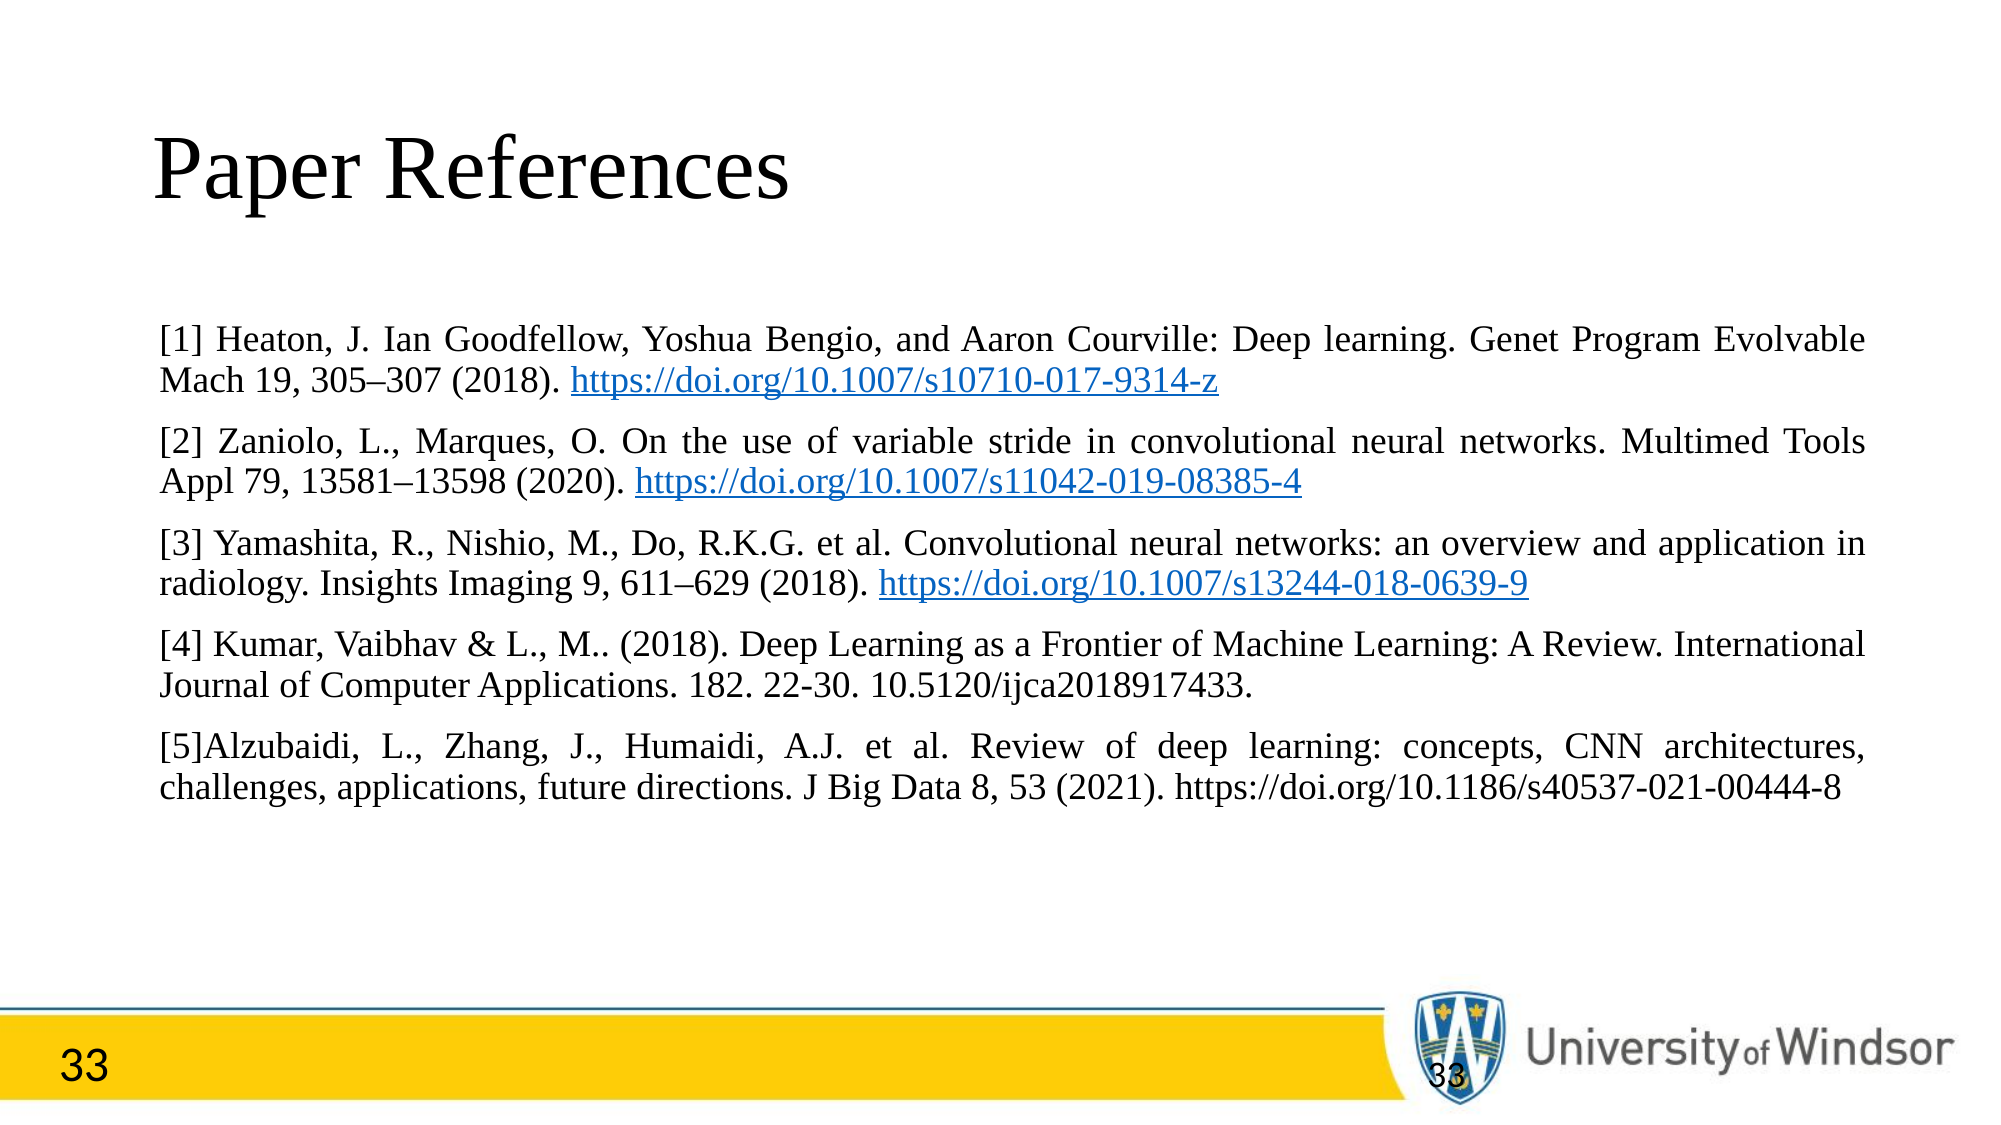

# Paper References
[1] Heaton, J. Ian Goodfellow, Yoshua Bengio, and Aaron Courville: Deep learning. Genet Program Evolvable Mach 19, 305–307 (2018). https://doi.org/10.1007/s10710-017-9314-z
[2] Zaniolo, L., Marques, O. On the use of variable stride in convolutional neural networks. Multimed Tools Appl 79, 13581–13598 (2020). https://doi.org/10.1007/s11042-019-08385-4
[3] Yamashita, R., Nishio, M., Do, R.K.G. et al. Convolutional neural networks: an overview and application in radiology. Insights Imaging 9, 611–629 (2018). https://doi.org/10.1007/s13244-018-0639-9
[4] Kumar, Vaibhav & L., M.. (2018). Deep Learning as a Frontier of Machine Learning: A Review. International Journal of Computer Applications. 182. 22-30. 10.5120/ijca2018917433.
[5]Alzubaidi, L., Zhang, J., Humaidi, A.J. et al. Review of deep learning: concepts, CNN architectures, challenges, applications, future directions. J Big Data 8, 53 (2021). https://doi.org/10.1186/s40537-021-00444-8
33
33